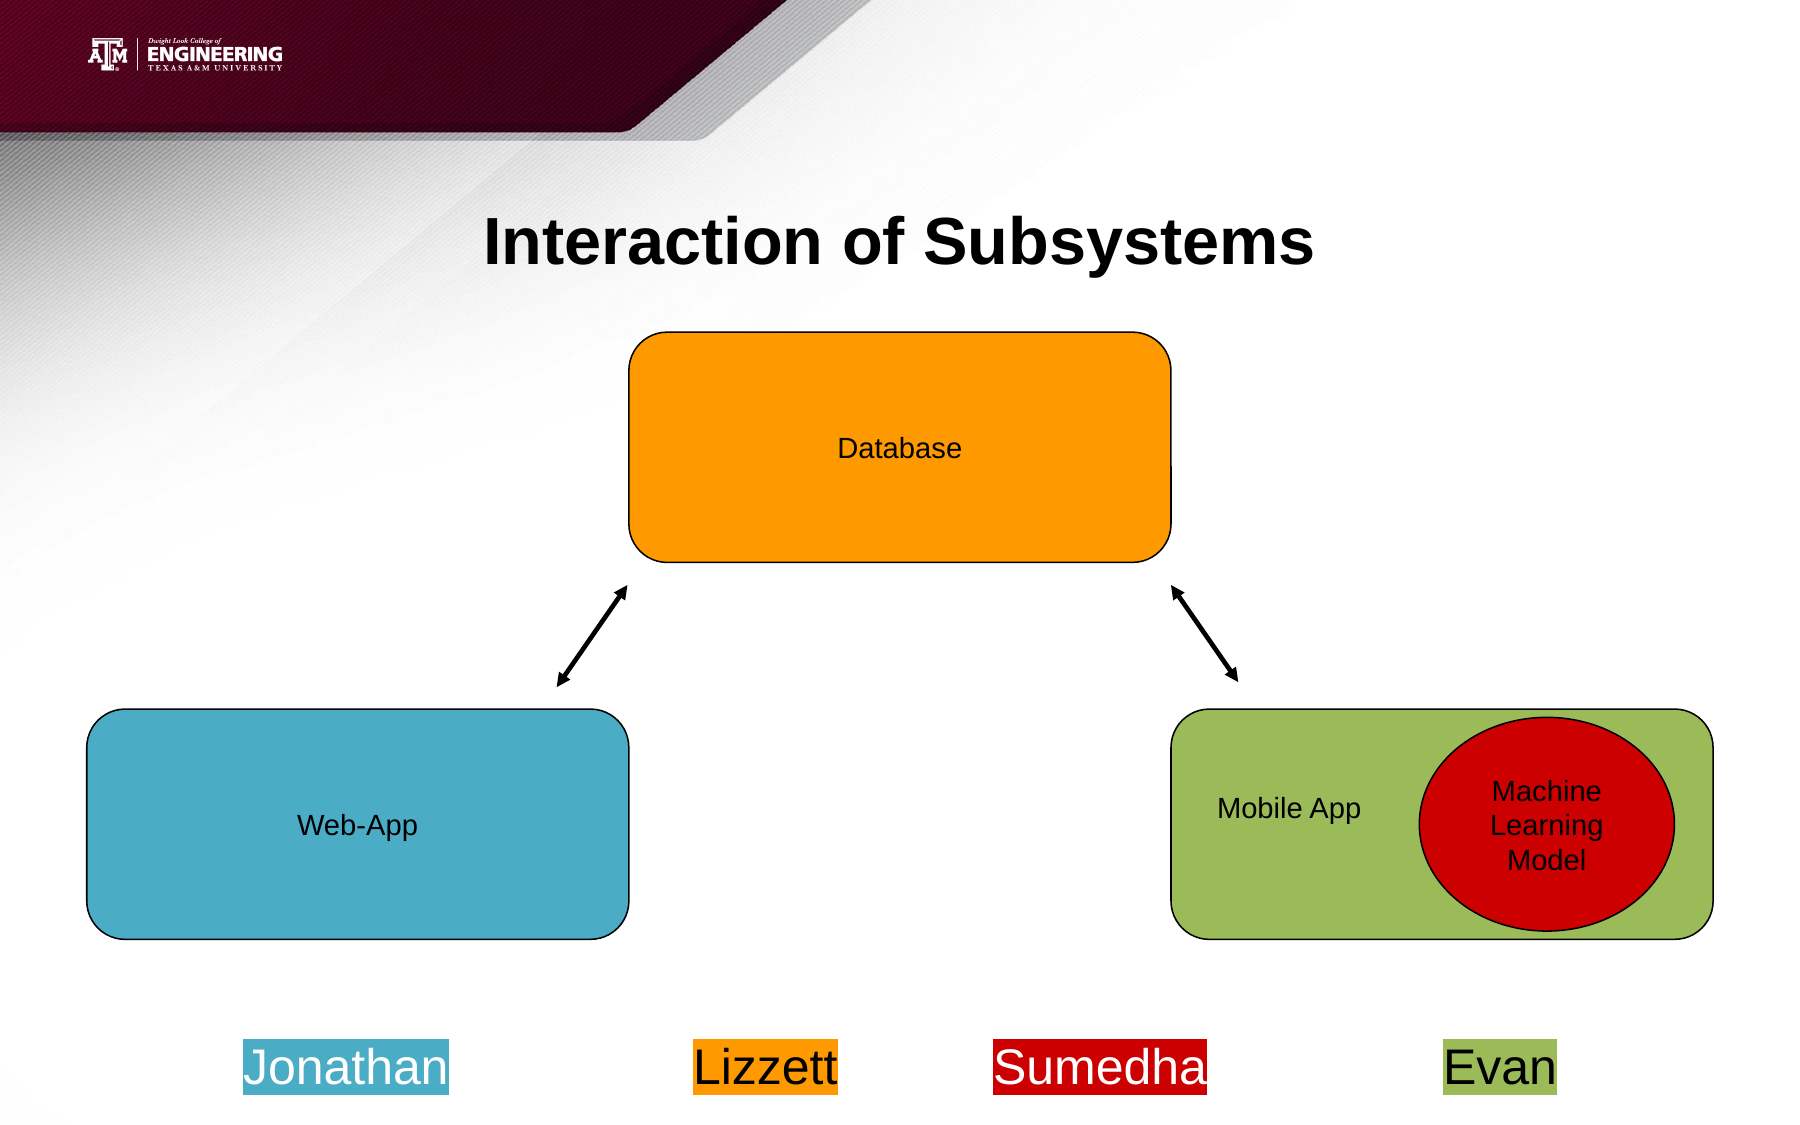

# Interaction of Subsystems
Database
Web-App
Mobile App
Machine Learning Model
Jonathan		Lizzett		Sumedha		Evan